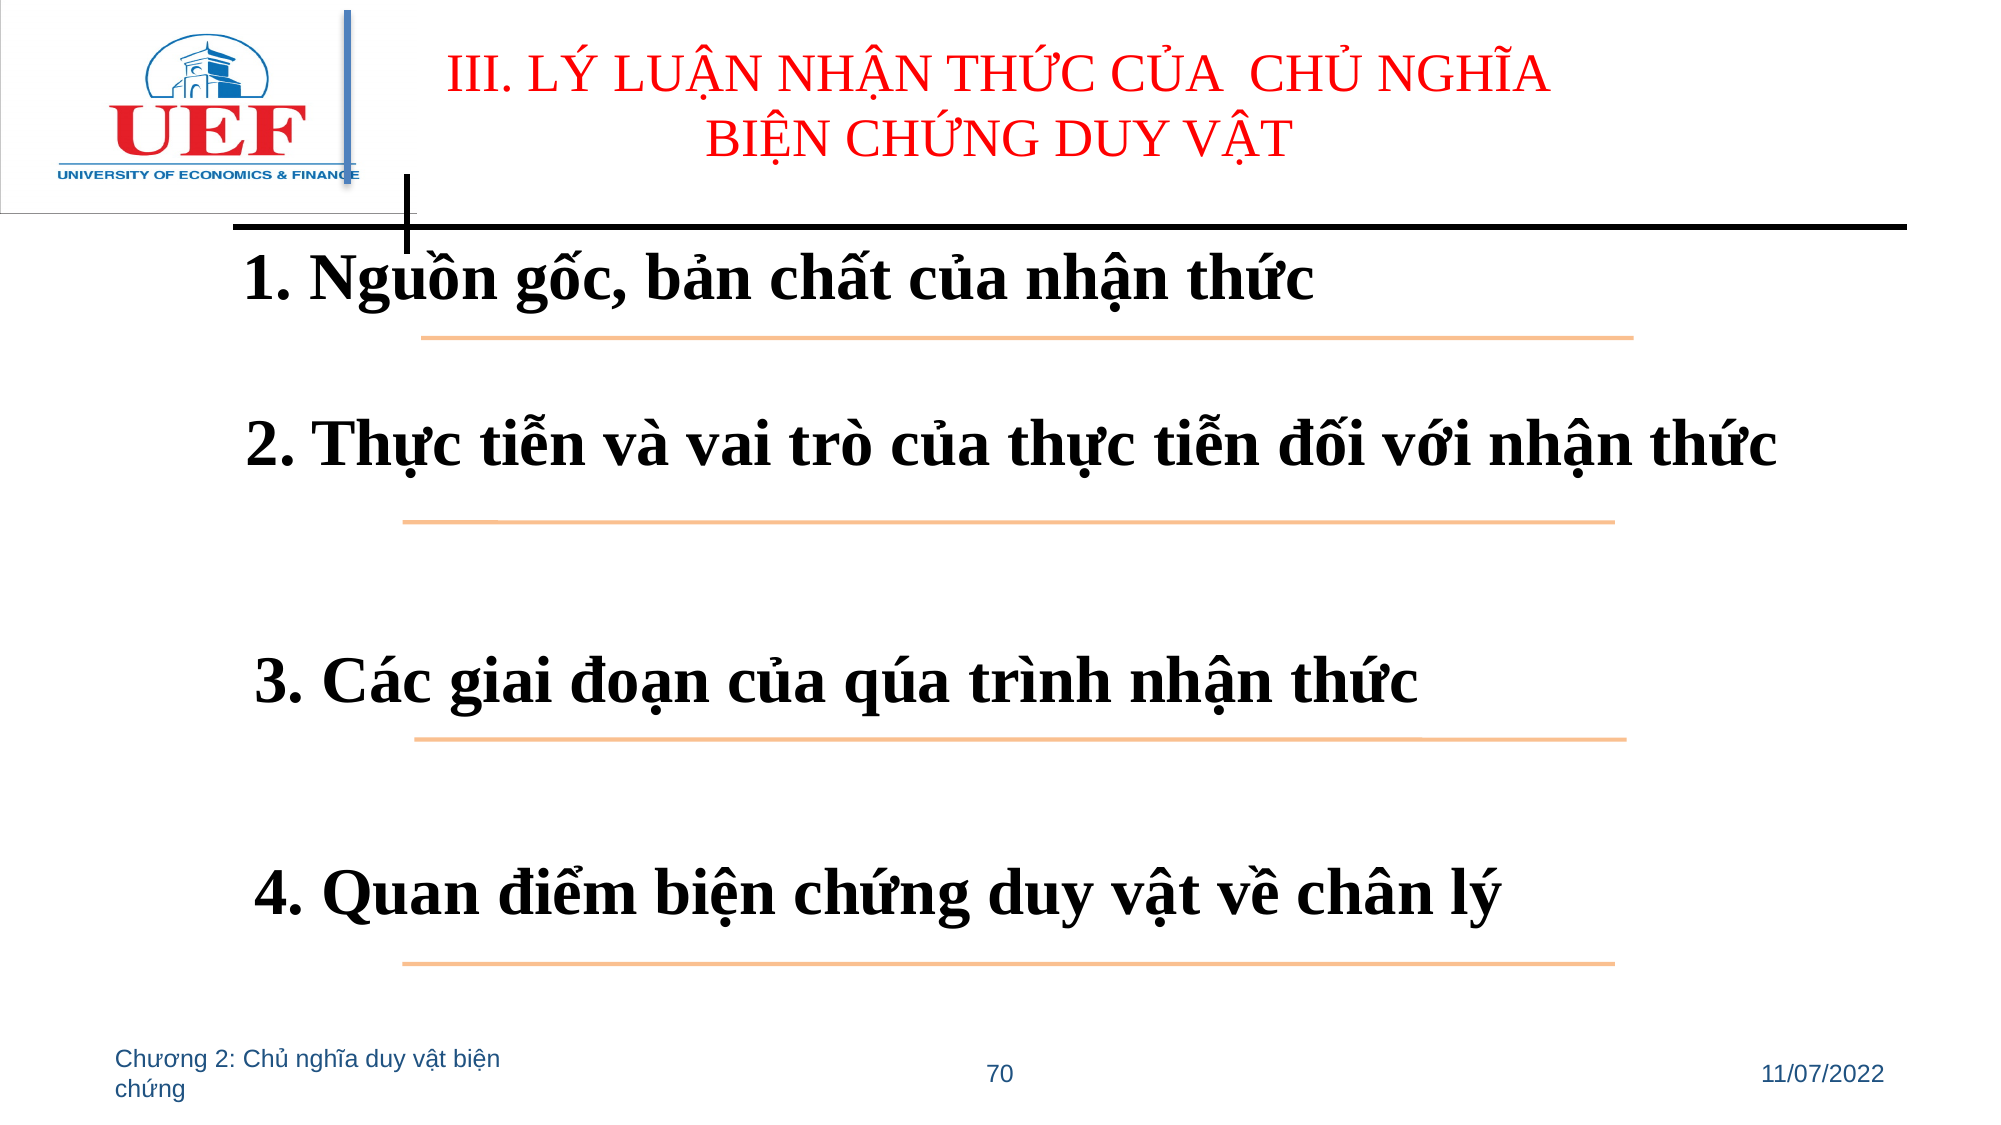

# III. LÝ LUẬN NHẬN THỨC CỦA  CHỦ NGHĨA BIỆN CHỨNG DUY VẬT

1. Nguồn gốc, bản chất của nhận thức

2. Thực tiễn và vai trò của thực tiễn đối với nhận thức

3. Các giai đoạn của qúa trình nhận thức

4. Quan điểm biện chứng duy vật về chân lý

Chương 2: Chủ nghĩa duy vật biện chứng
70
11/07/2022